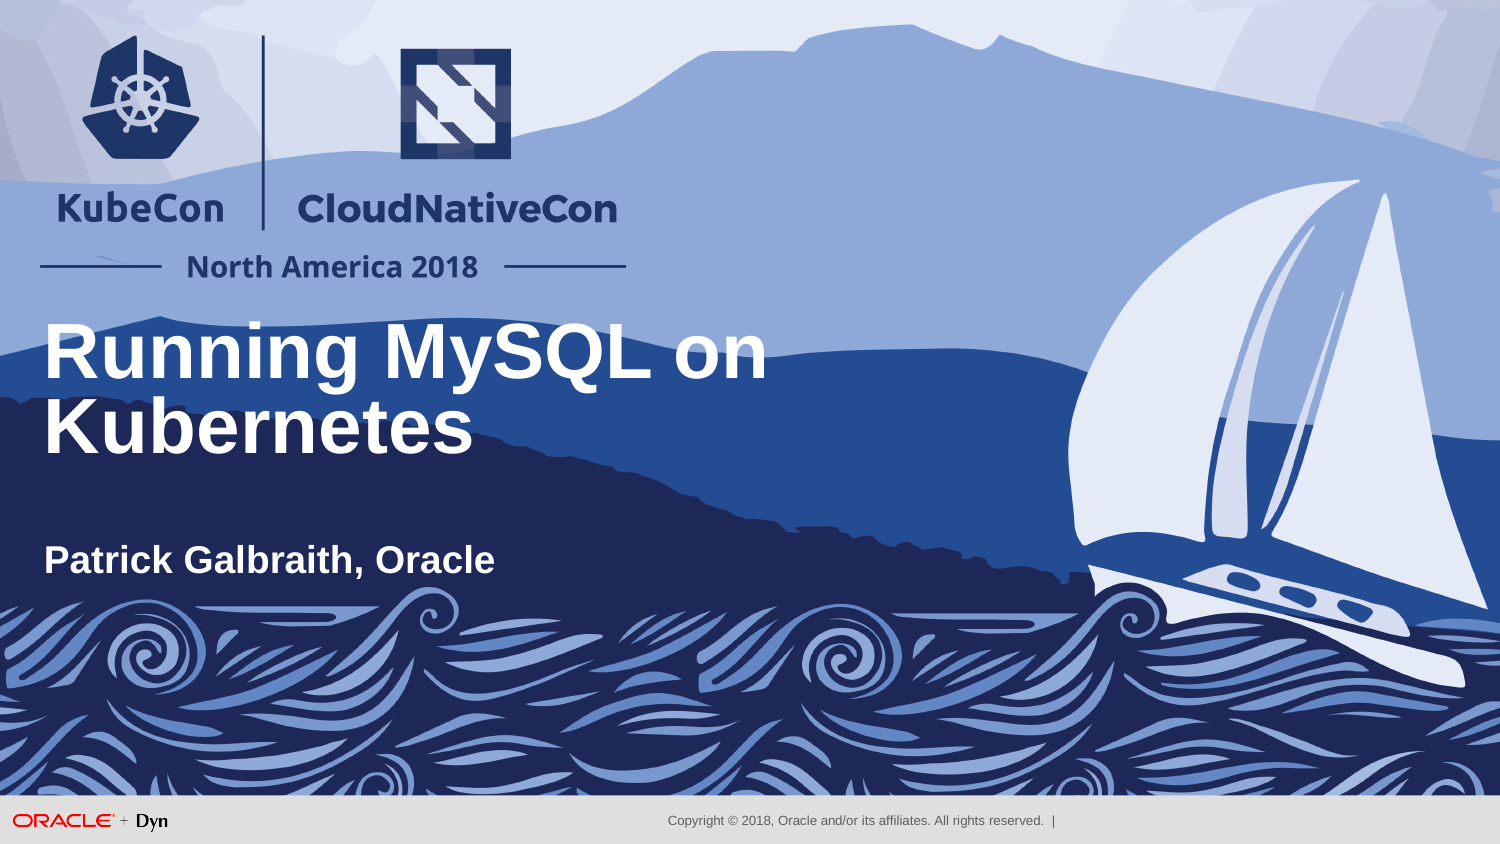

# Running MySQL on Kubernetes Patrick Galbraith, Oracle